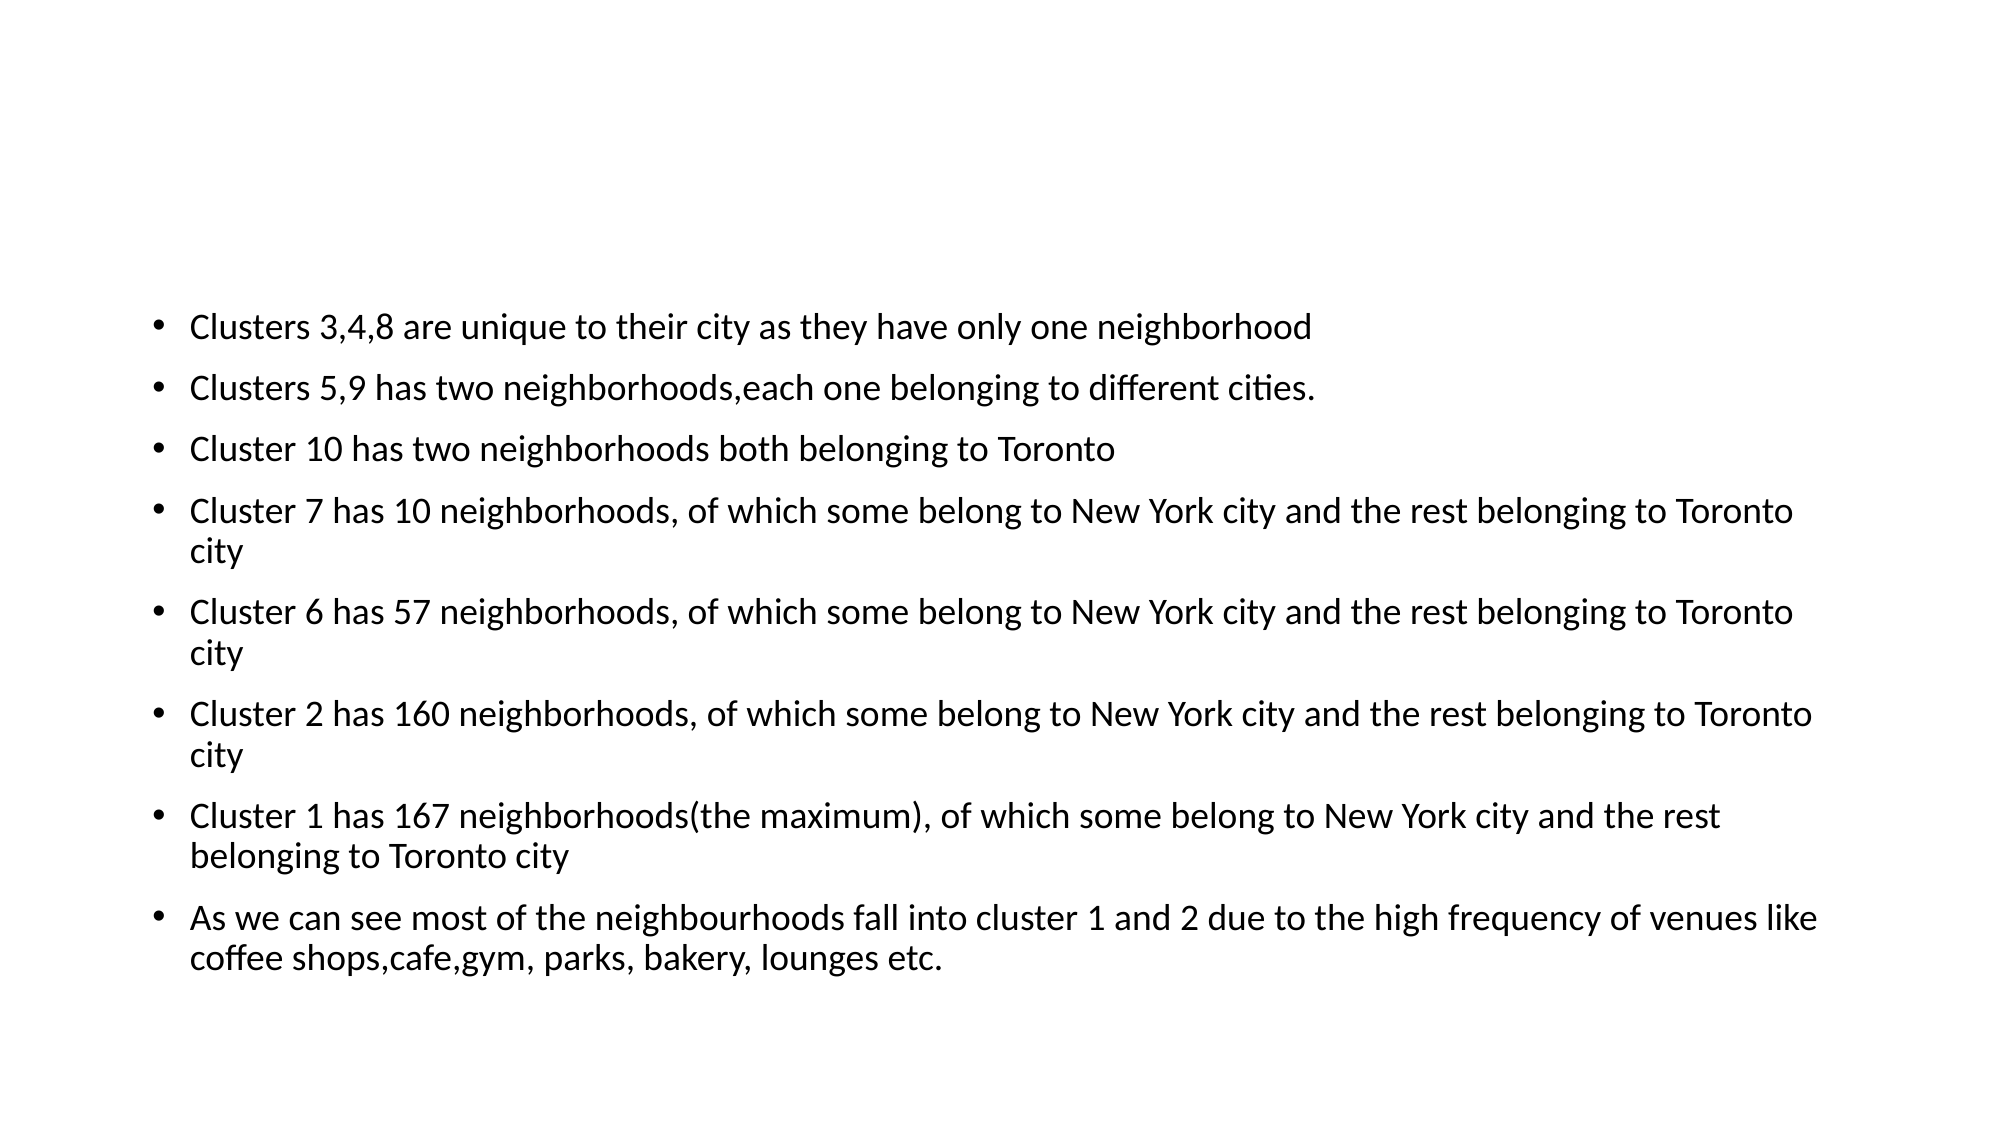

#
Clusters 3,4,8 are unique to their city as they have only one neighborhood
Clusters 5,9 has two neighborhoods,each one belonging to different cities.
Cluster 10 has two neighborhoods both belonging to Toronto
Cluster 7 has 10 neighborhoods, of which some belong to New York city and the rest belonging to Toronto city
Cluster 6 has 57 neighborhoods, of which some belong to New York city and the rest belonging to Toronto city
Cluster 2 has 160 neighborhoods, of which some belong to New York city and the rest belonging to Toronto city
Cluster 1 has 167 neighborhoods(the maximum), of which some belong to New York city and the rest belonging to Toronto city
As we can see most of the neighbourhoods fall into cluster 1 and 2 due to the high frequency of venues like coffee shops,cafe,gym, parks, bakery, lounges etc.